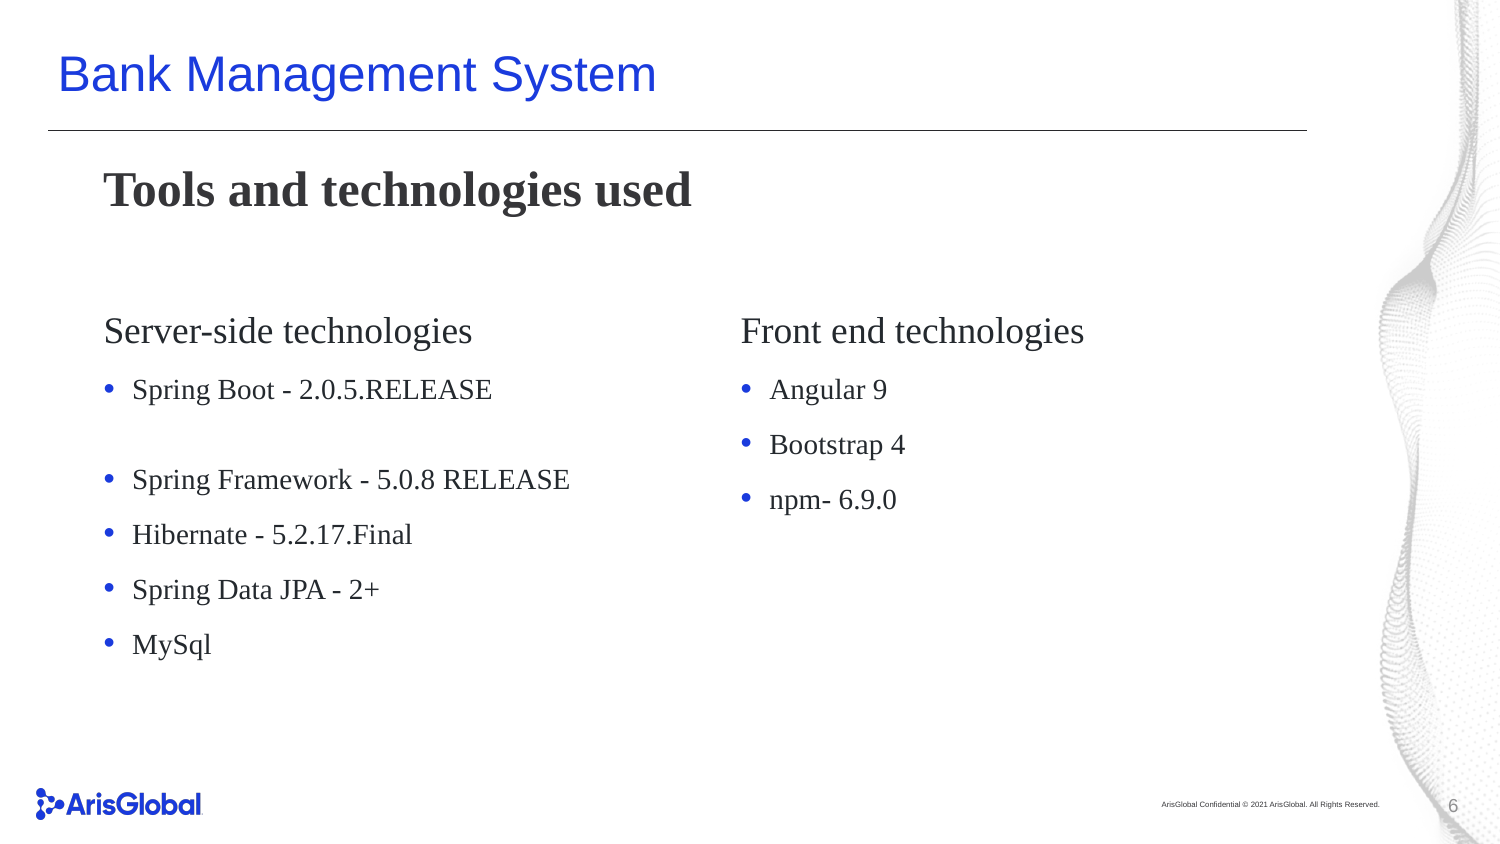

# Bank Management System
Tools and technologies used
Server-side technologies
Spring Boot - 2.0.5.RELEASE
Spring Framework - 5.0.8 RELEASE
Hibernate - 5.2.17.Final
Spring Data JPA - 2+
MySql

Front end technologies
Angular 9
Bootstrap 4
npm- 6.9.0

6
ArisGlobal Confidential © 2021 ArisGlobal. All Rights Reserved.